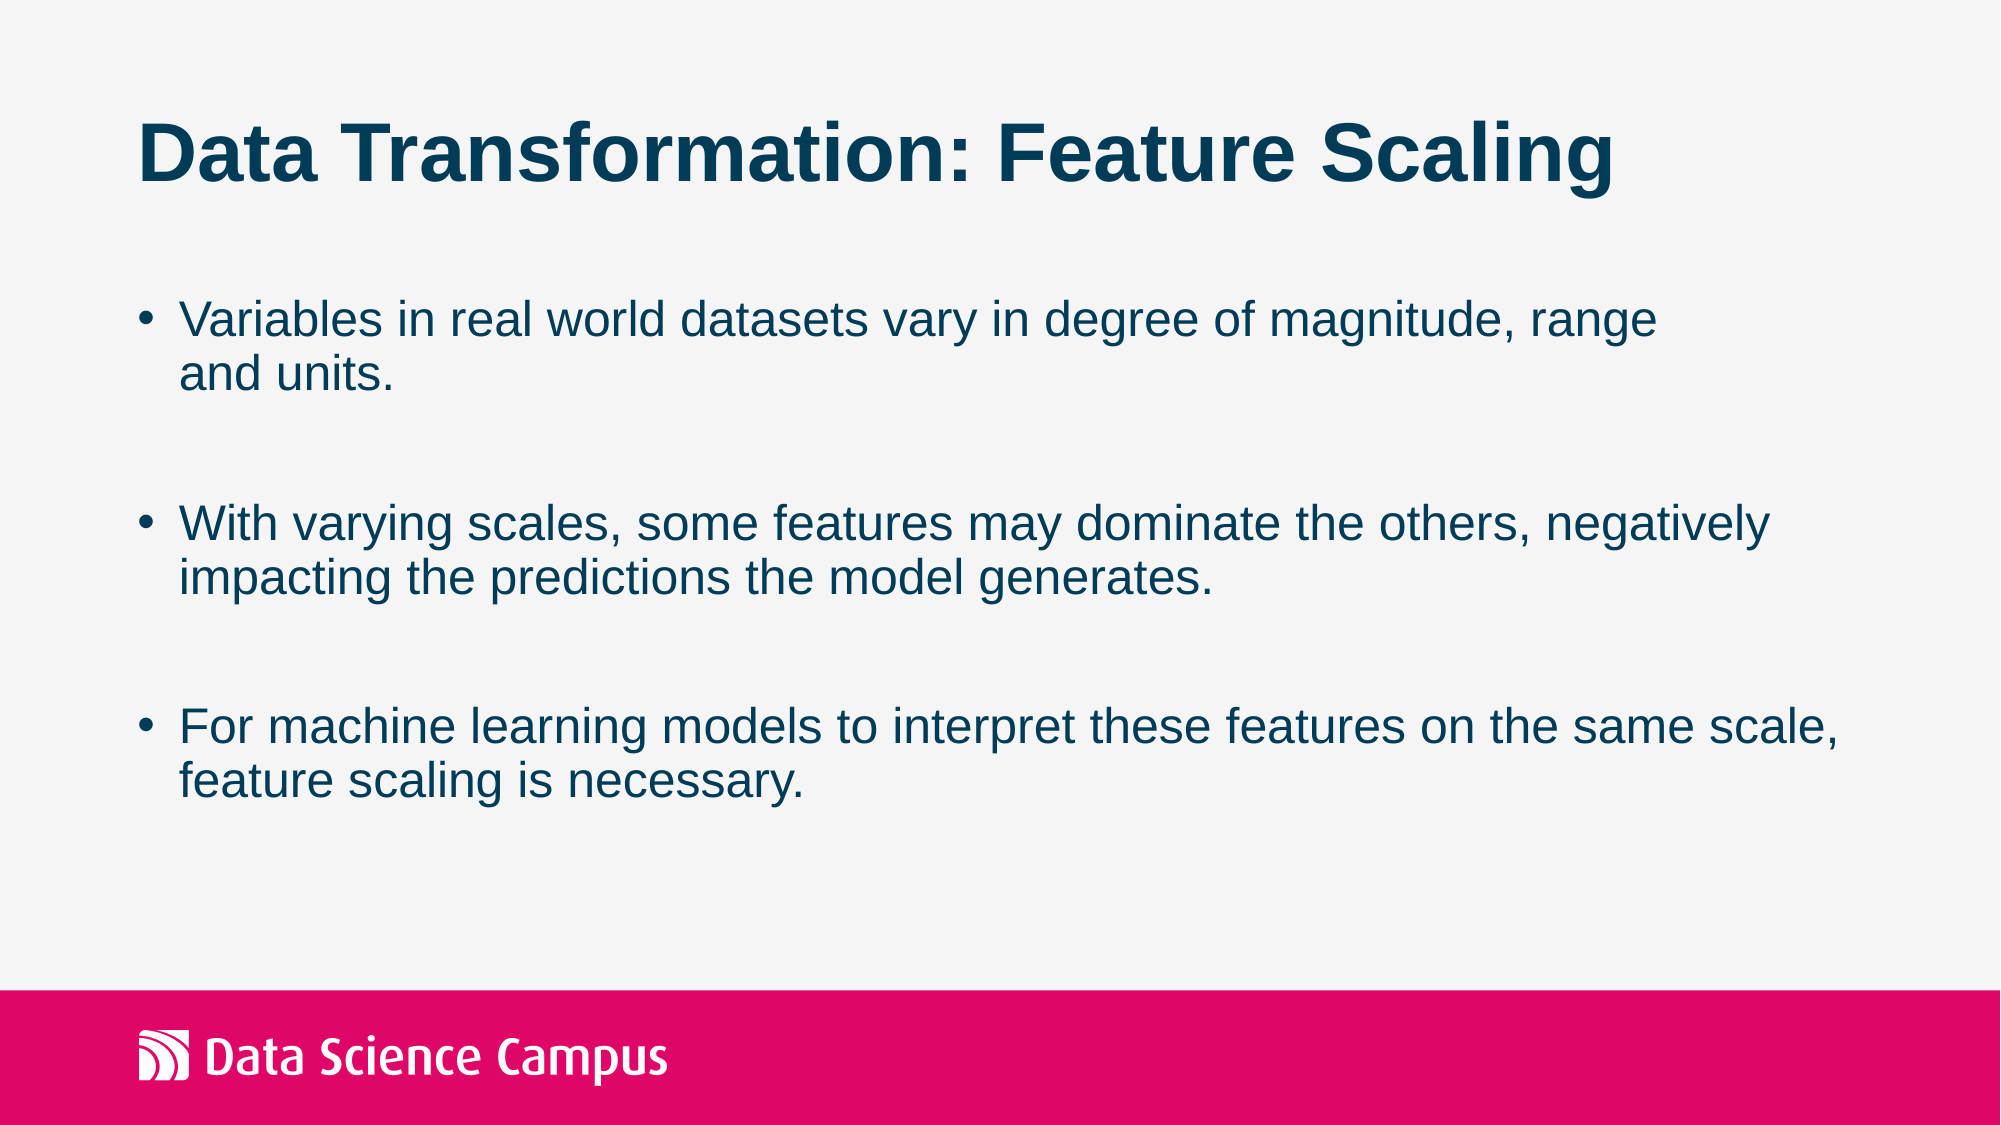

# Data Transformation: Feature Scaling

Variables in real world datasets vary in degree of magnitude, range and units.

With varying scales, some features may dominate the others, negatively impacting the predictions the model generates.

For machine learning models to interpret these features on the same scale, feature scaling is necessary.